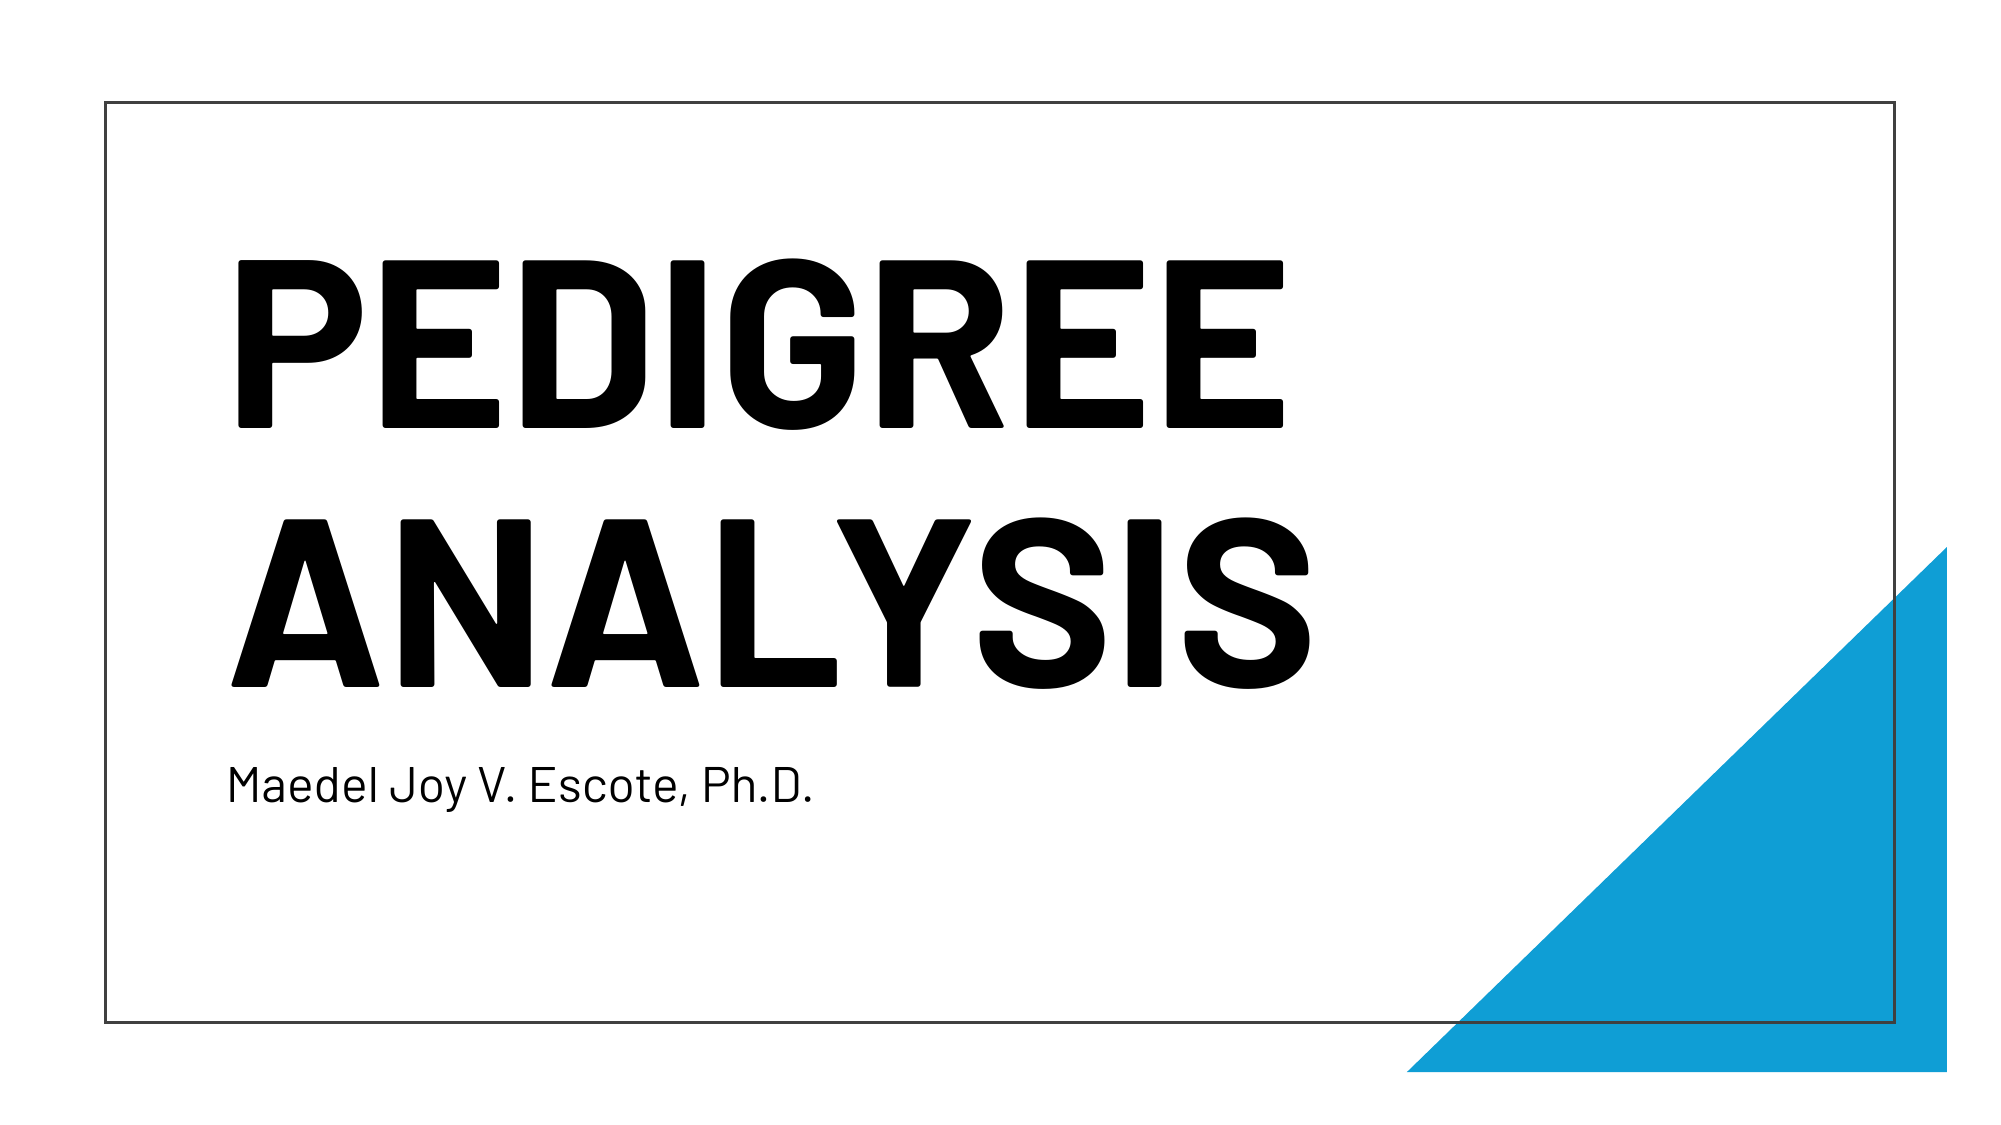

# PEDIGREE ANALYSIS

Maedel Joy V. Escote, Ph.D.